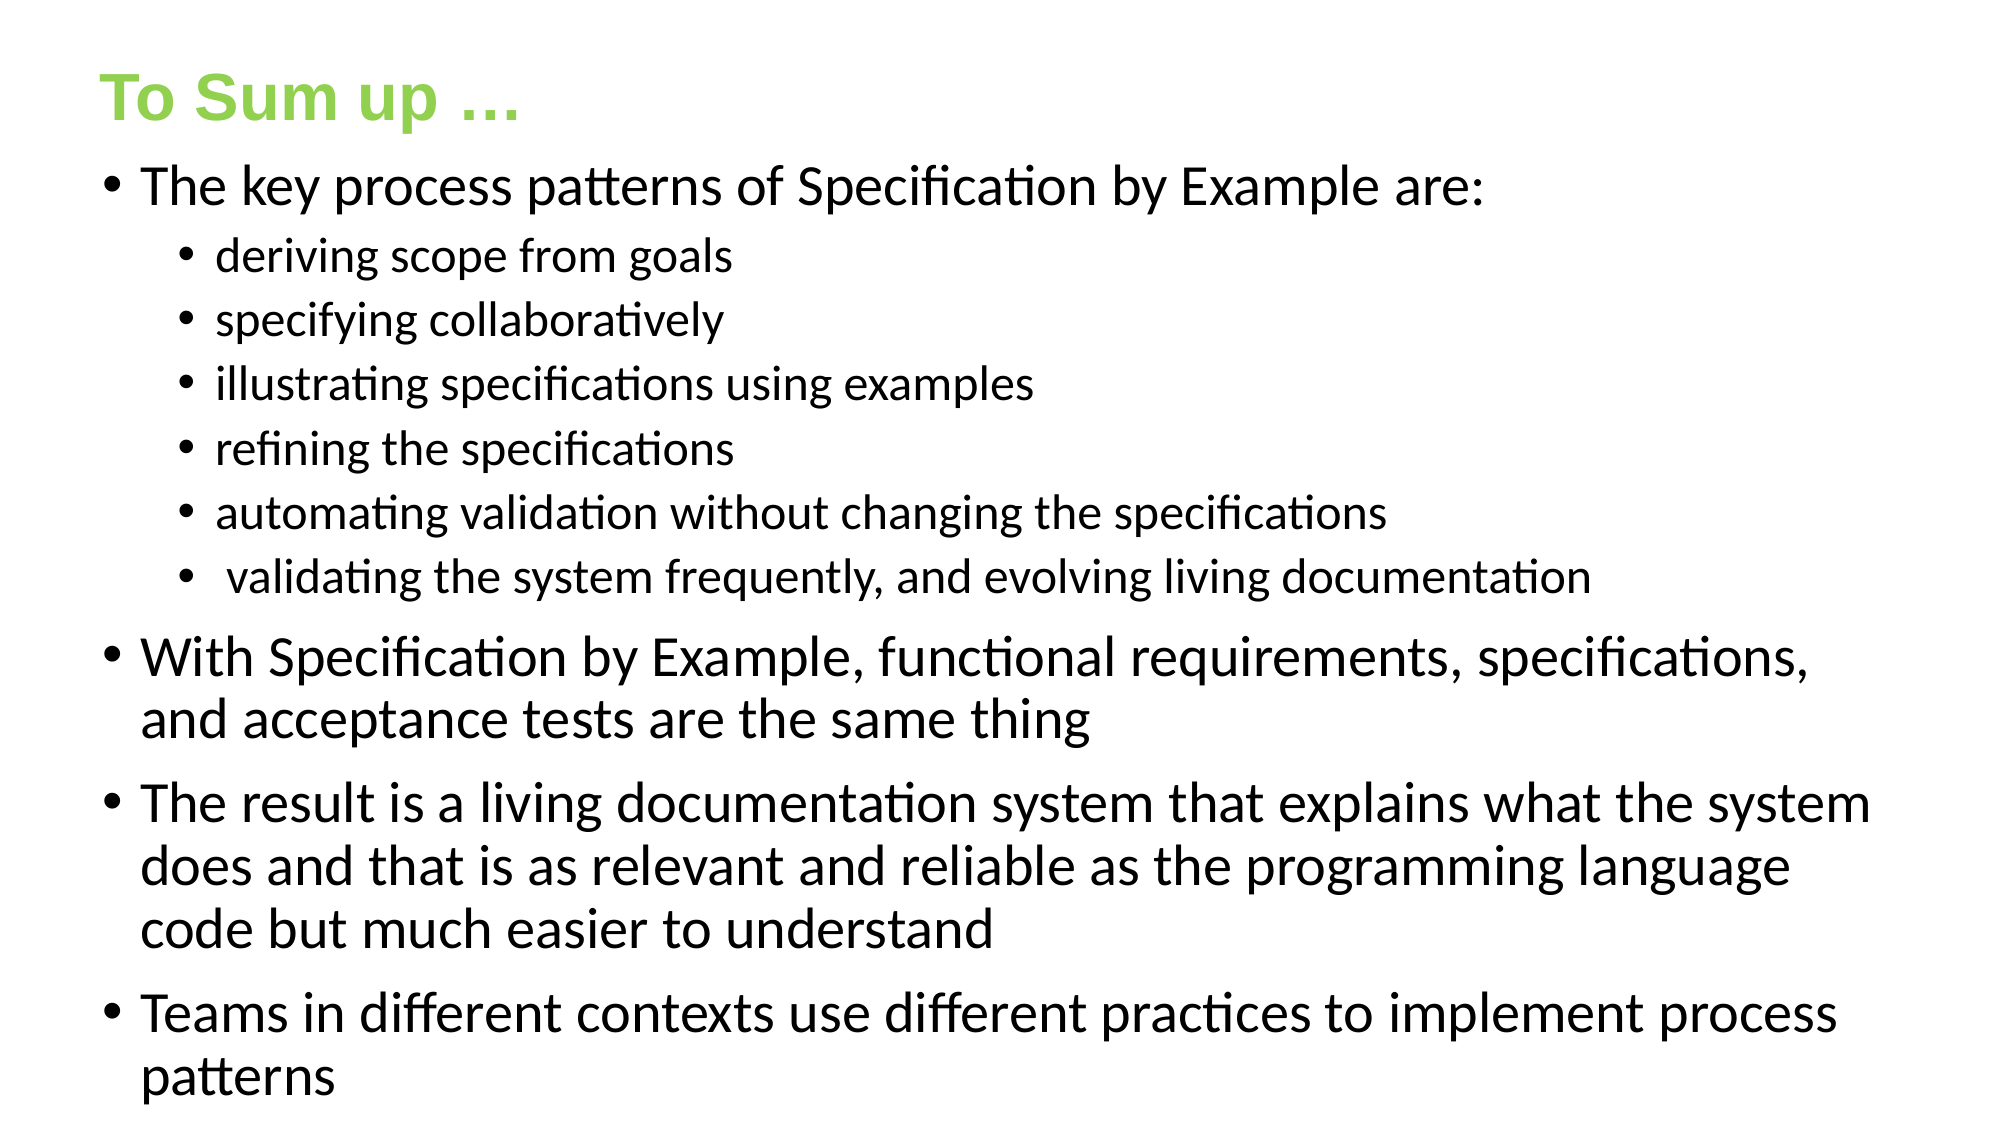

To Sum up …
The key process patterns of Specification by Example are:
deriving scope from goals
specifying collaboratively
illustrating specifications using examples
refining the specifications
automating validation without changing the specifications
 validating the system frequently, and evolving living documentation
With Specification by Example, functional requirements, specifications, and acceptance tests are the same thing
The result is a living documentation system that explains what the system does and that is as relevant and reliable as the programming language code but much easier to understand
Teams in different contexts use different practices to implement process patterns